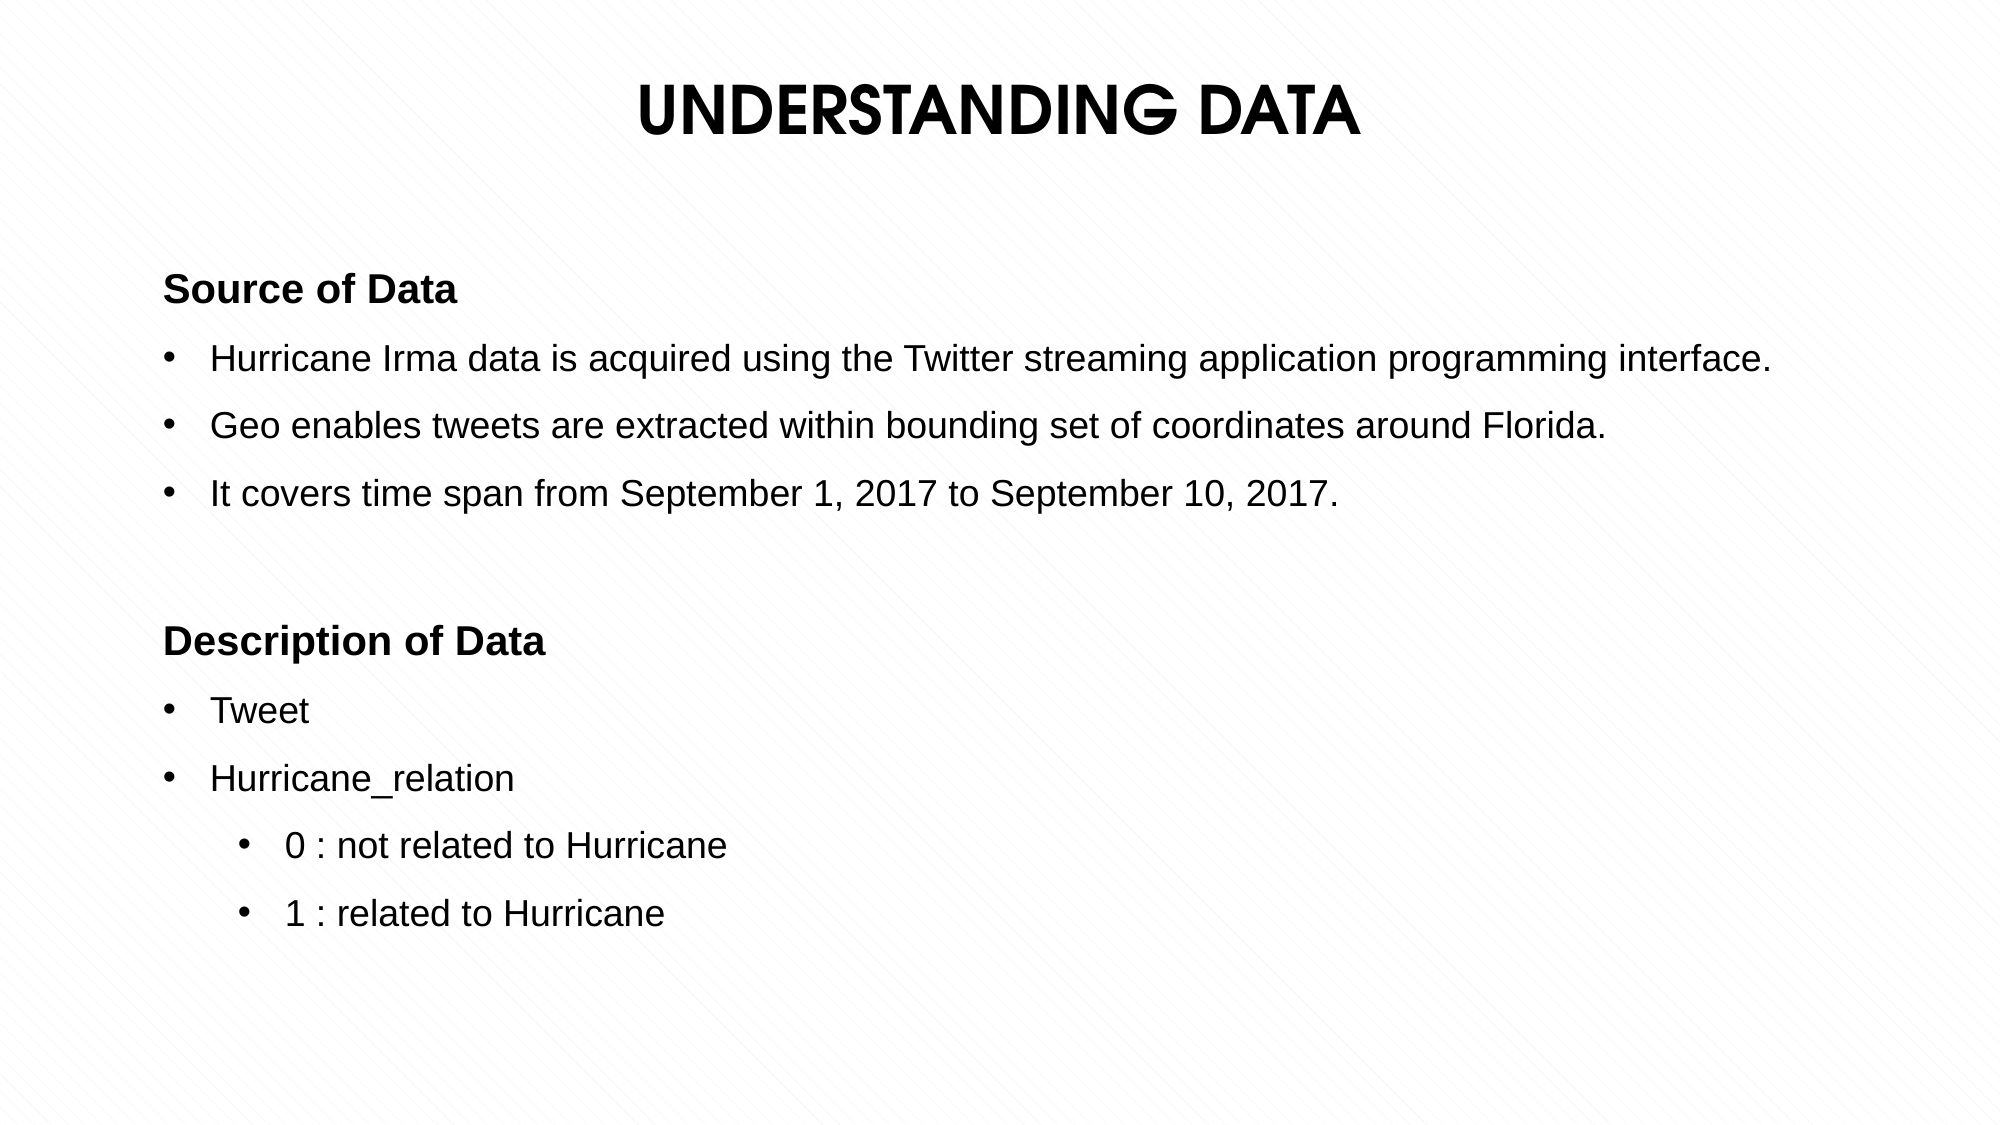

UNDERSTANDING DATA
Source of Data
Hurricane Irma data is acquired using the Twitter streaming application programming interface.
Geo enables tweets are extracted within bounding set of coordinates around Florida.
It covers time span from September 1, 2017 to September 10, 2017.

Description of Data
Tweet
Hurricane_relation
0 : not related to Hurricane
1 : related to Hurricane